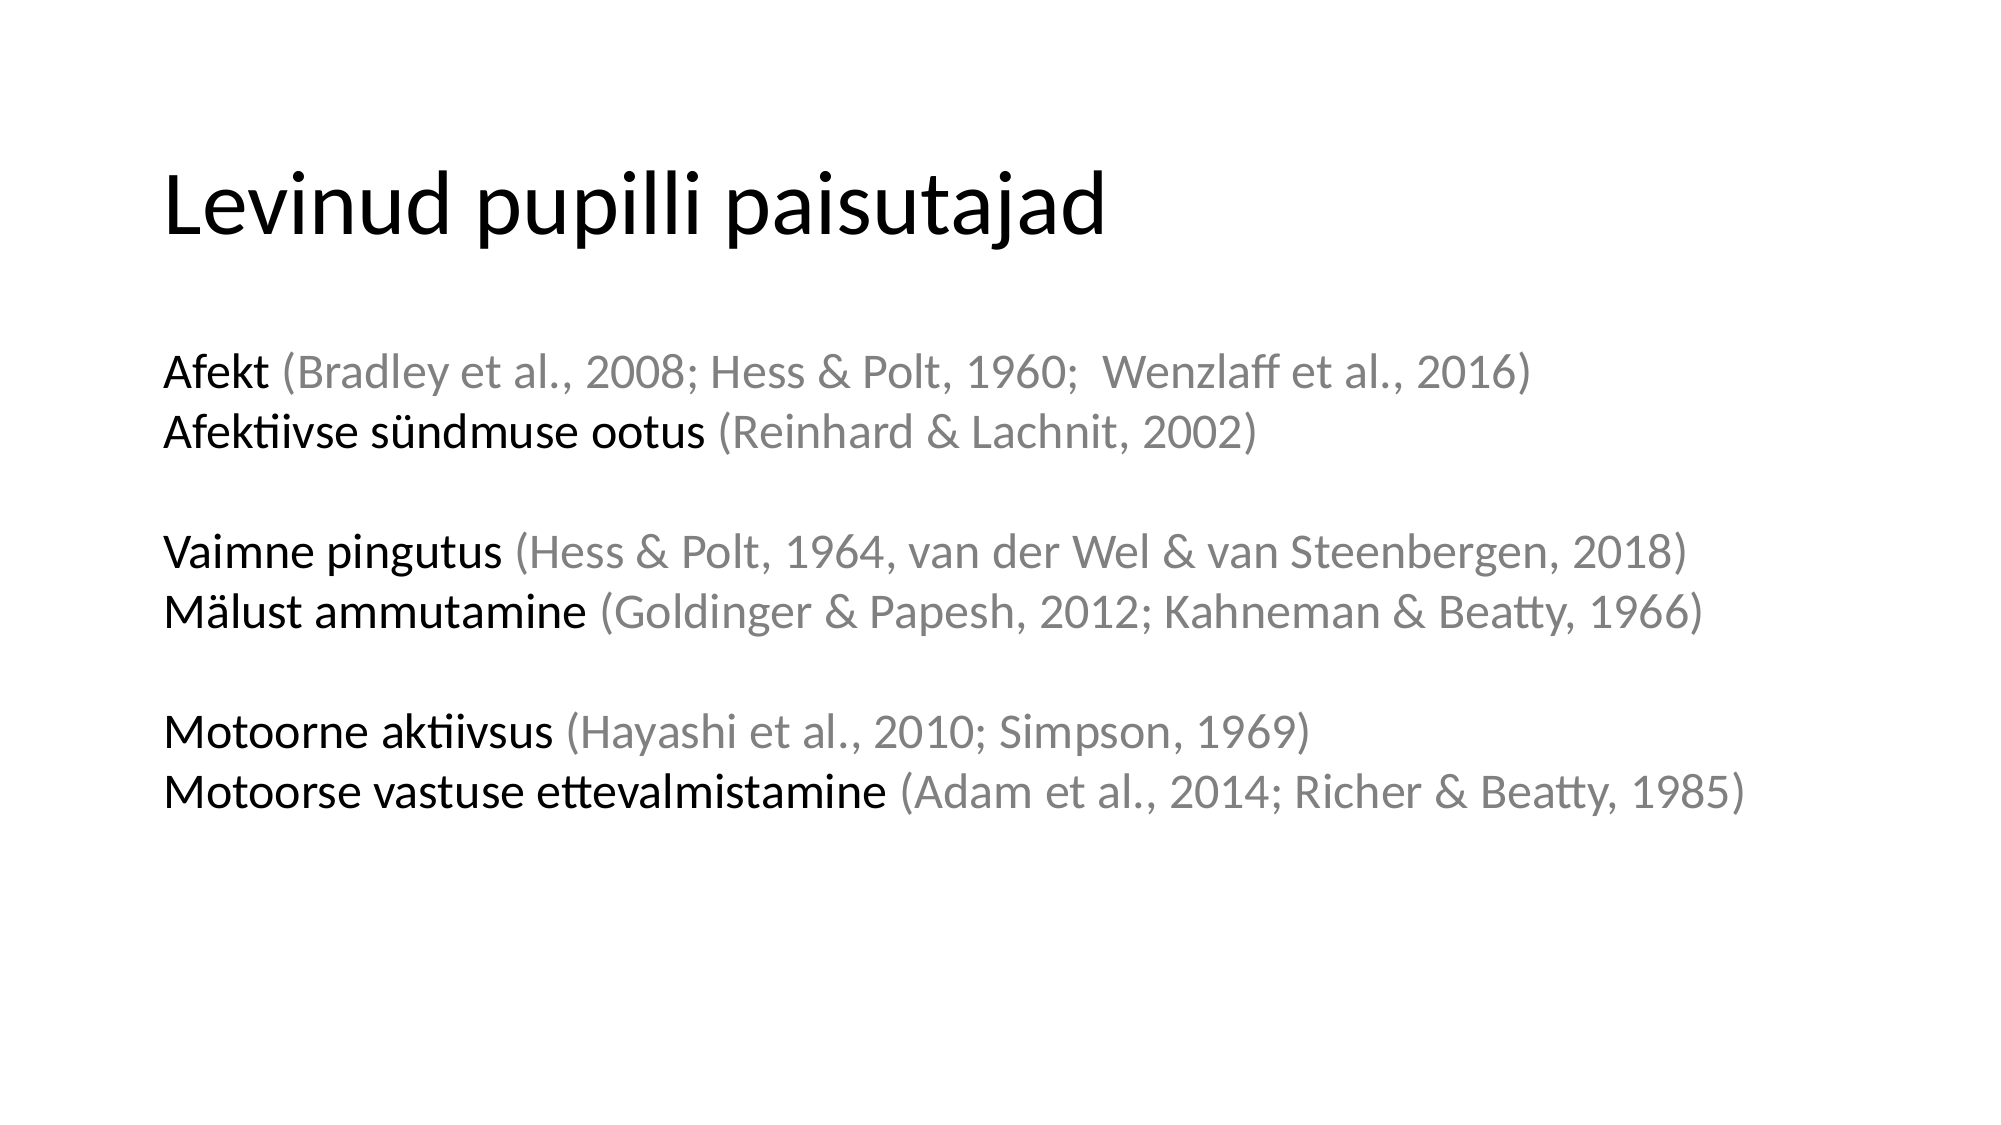

Levinud pupilli paisutajad
Afekt (Bradley et al., 2008; Hess & Polt, 1960;  Wenzlaff et al., 2016)
Afektiivse sündmuse ootus (Reinhard & Lachnit, 2002)

Vaimne pingutus (Hess & Polt, 1964, van der Wel & van Steenbergen, 2018)
Mälust ammutamine (Goldinger & Papesh, 2012; Kahneman & Beatty, 1966)

Motoorne aktiivsus (Hayashi et al., 2010; Simpson, 1969)
Motoorse vastuse ettevalmistamine (Adam et al., 2014; Richer & Beatty, 1985)